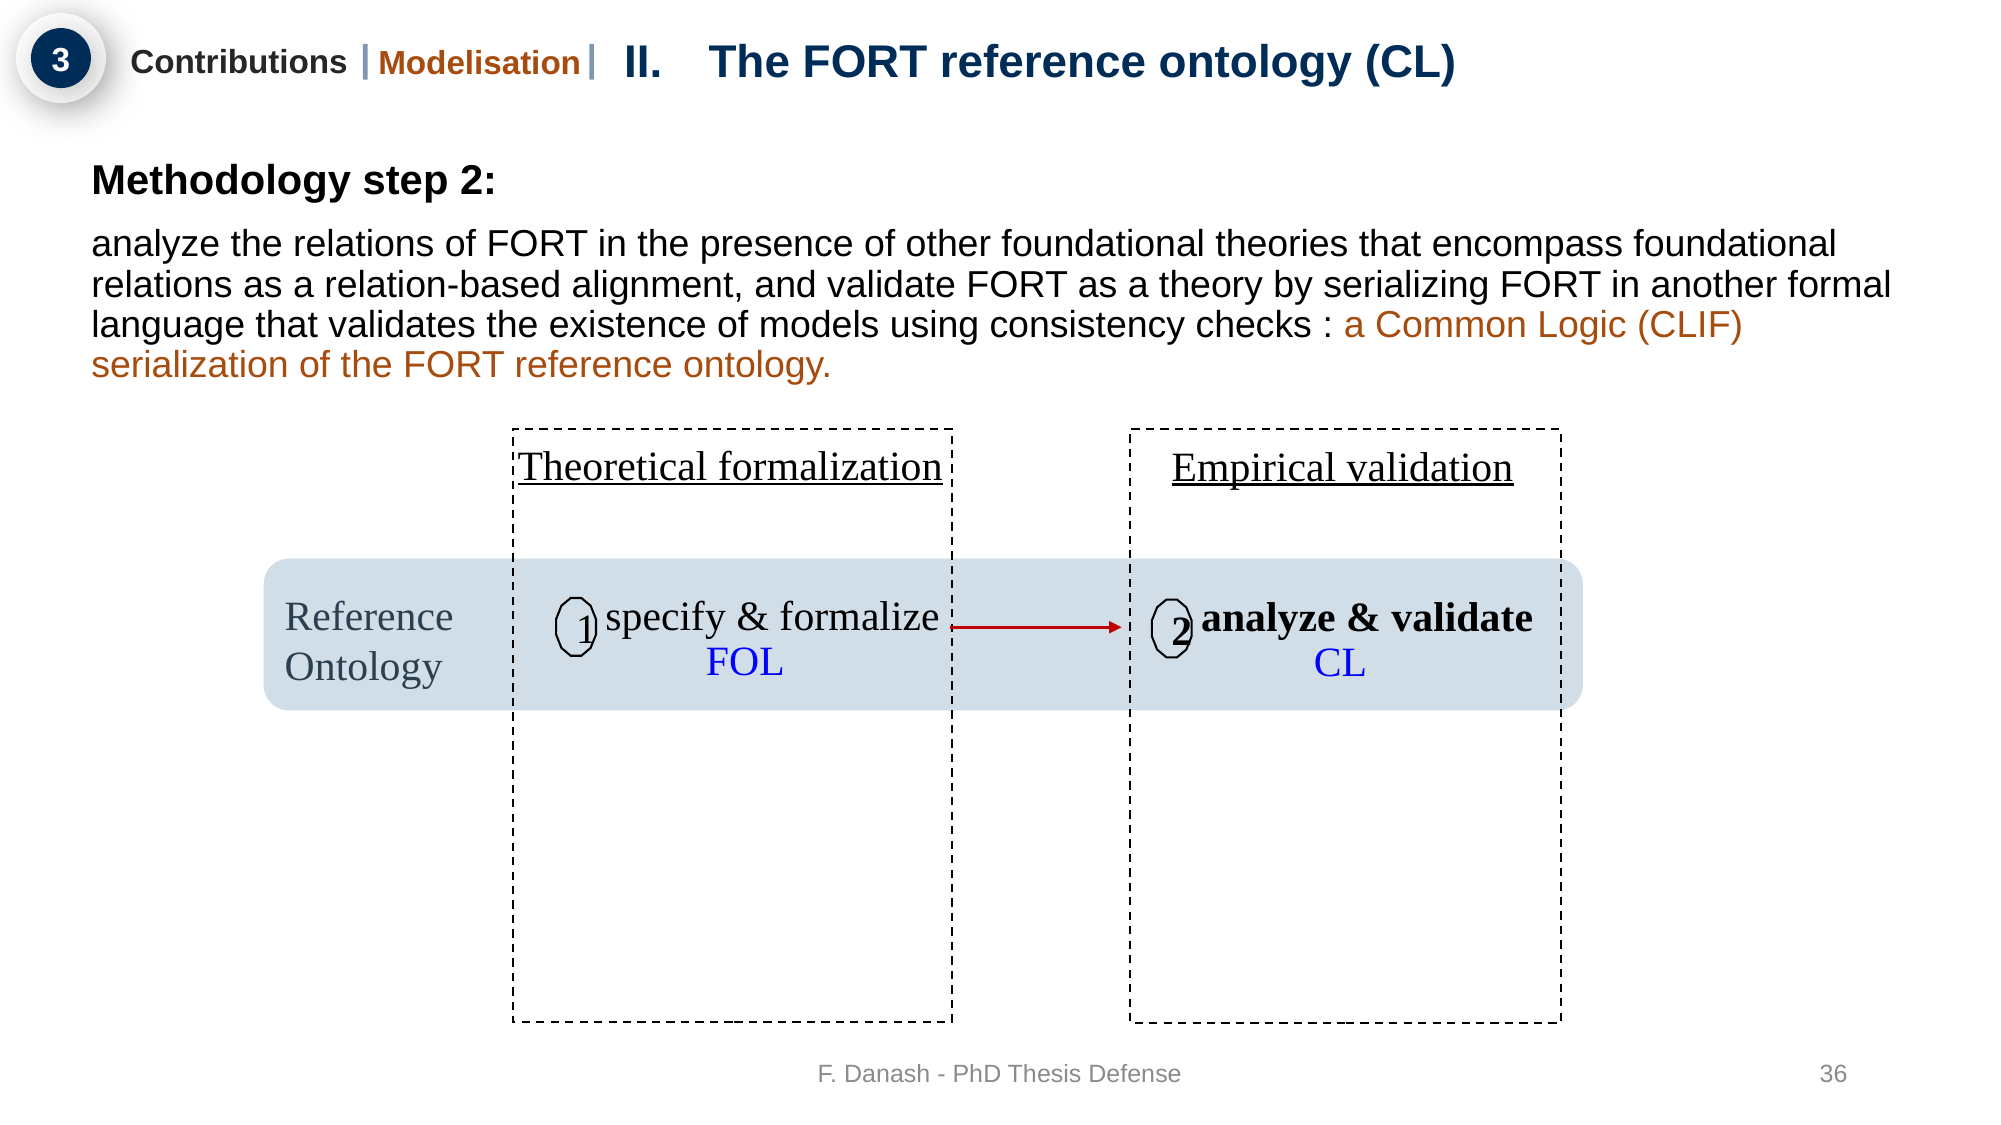

The FORT reference ontology (CL)

3
Contributions
Modelisation
Methodology step 2:
analyze the relations of FORT in the presence of other foundational theories that encompass foundational relations as a relation-based alignment, and validate FORT as a theory by serializing FORT in another formal language that validates the existence of models using consistency checks : a Common Logic (CLIF) serialization of the FORT reference ontology.

Theoretical formalization
Empirical validation

Reference Ontology
specify & formalize
analyze & validate
1
2
FOL
CL
F. Danash - PhD Thesis Defense
36